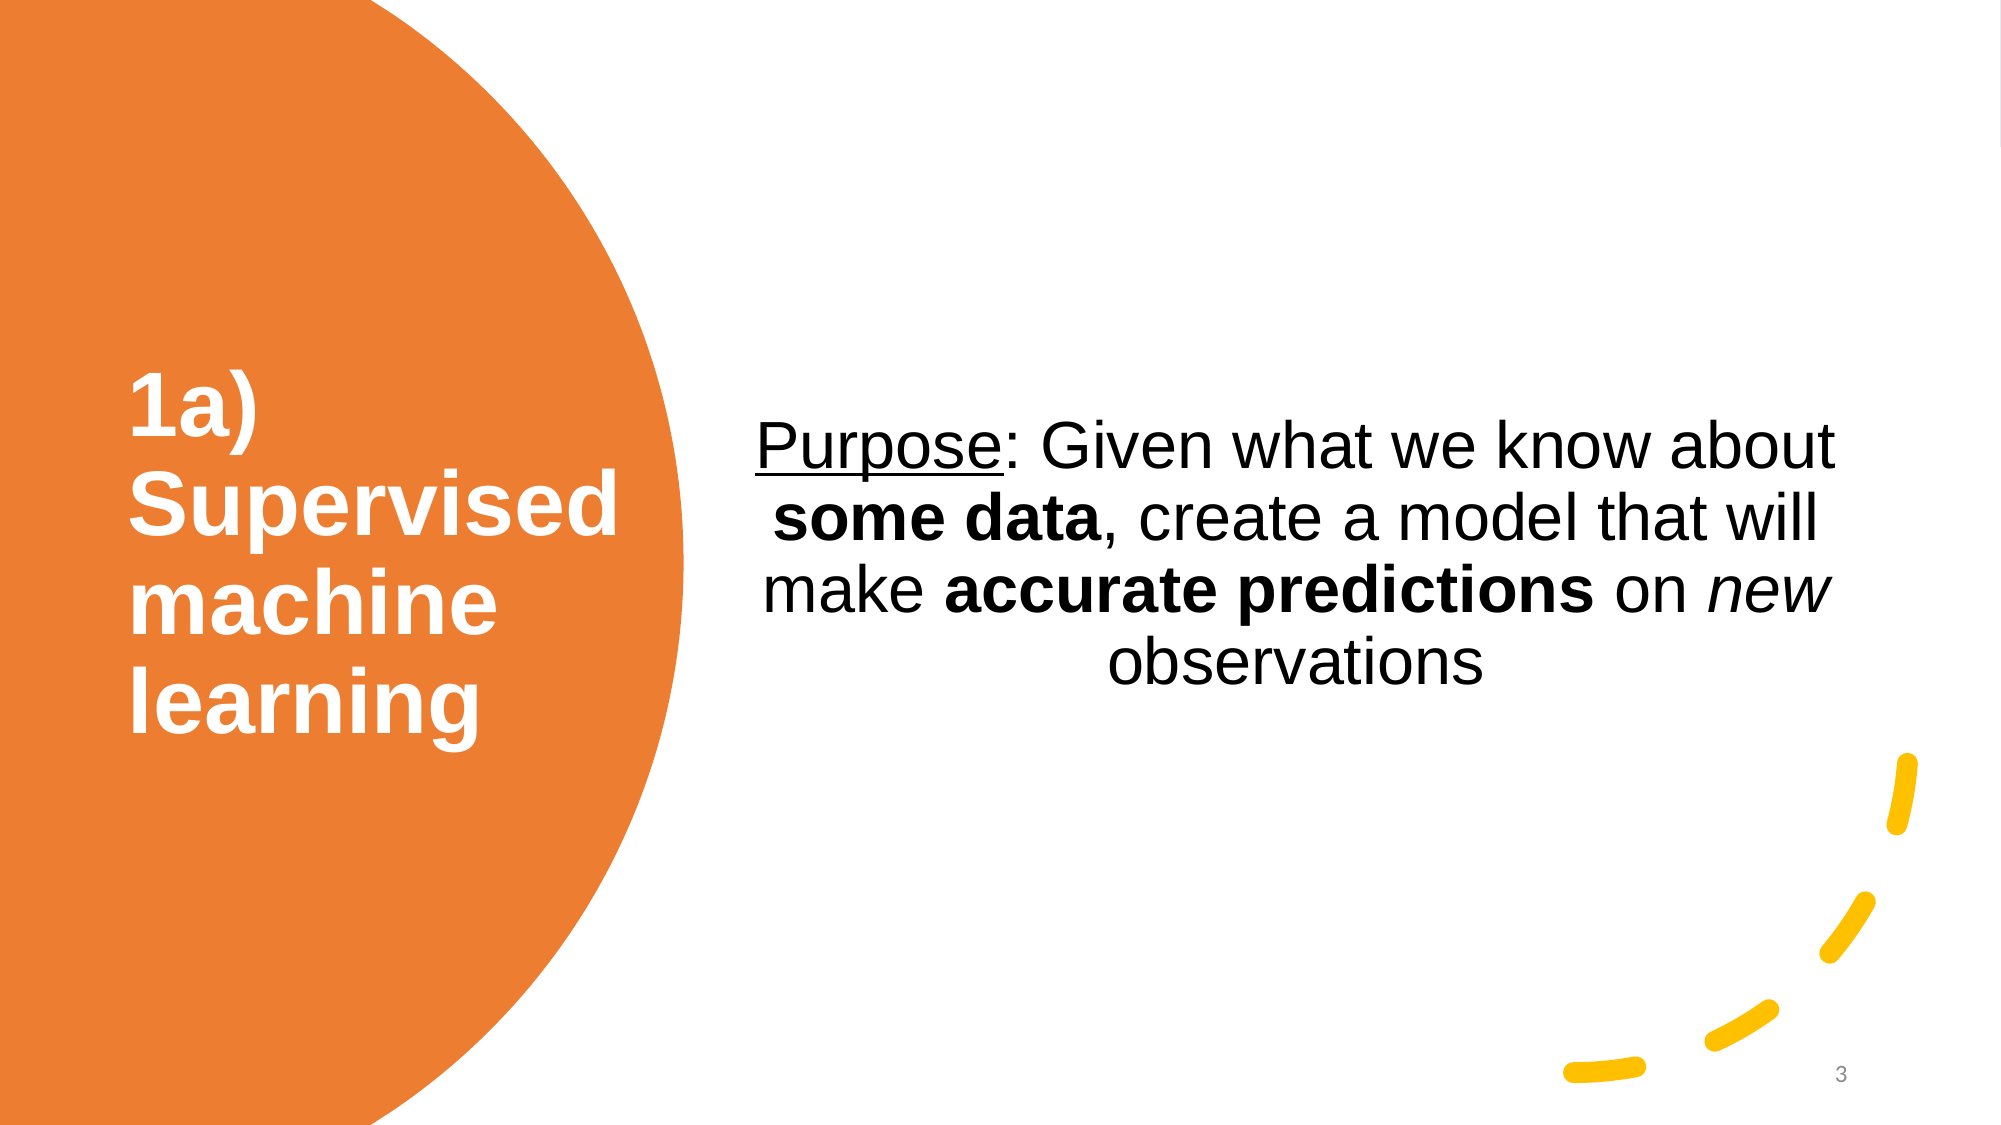

Purpose: Given what we know about some data, create a model that will make accurate predictions on new observations
# 1a) Supervised machine learning

3